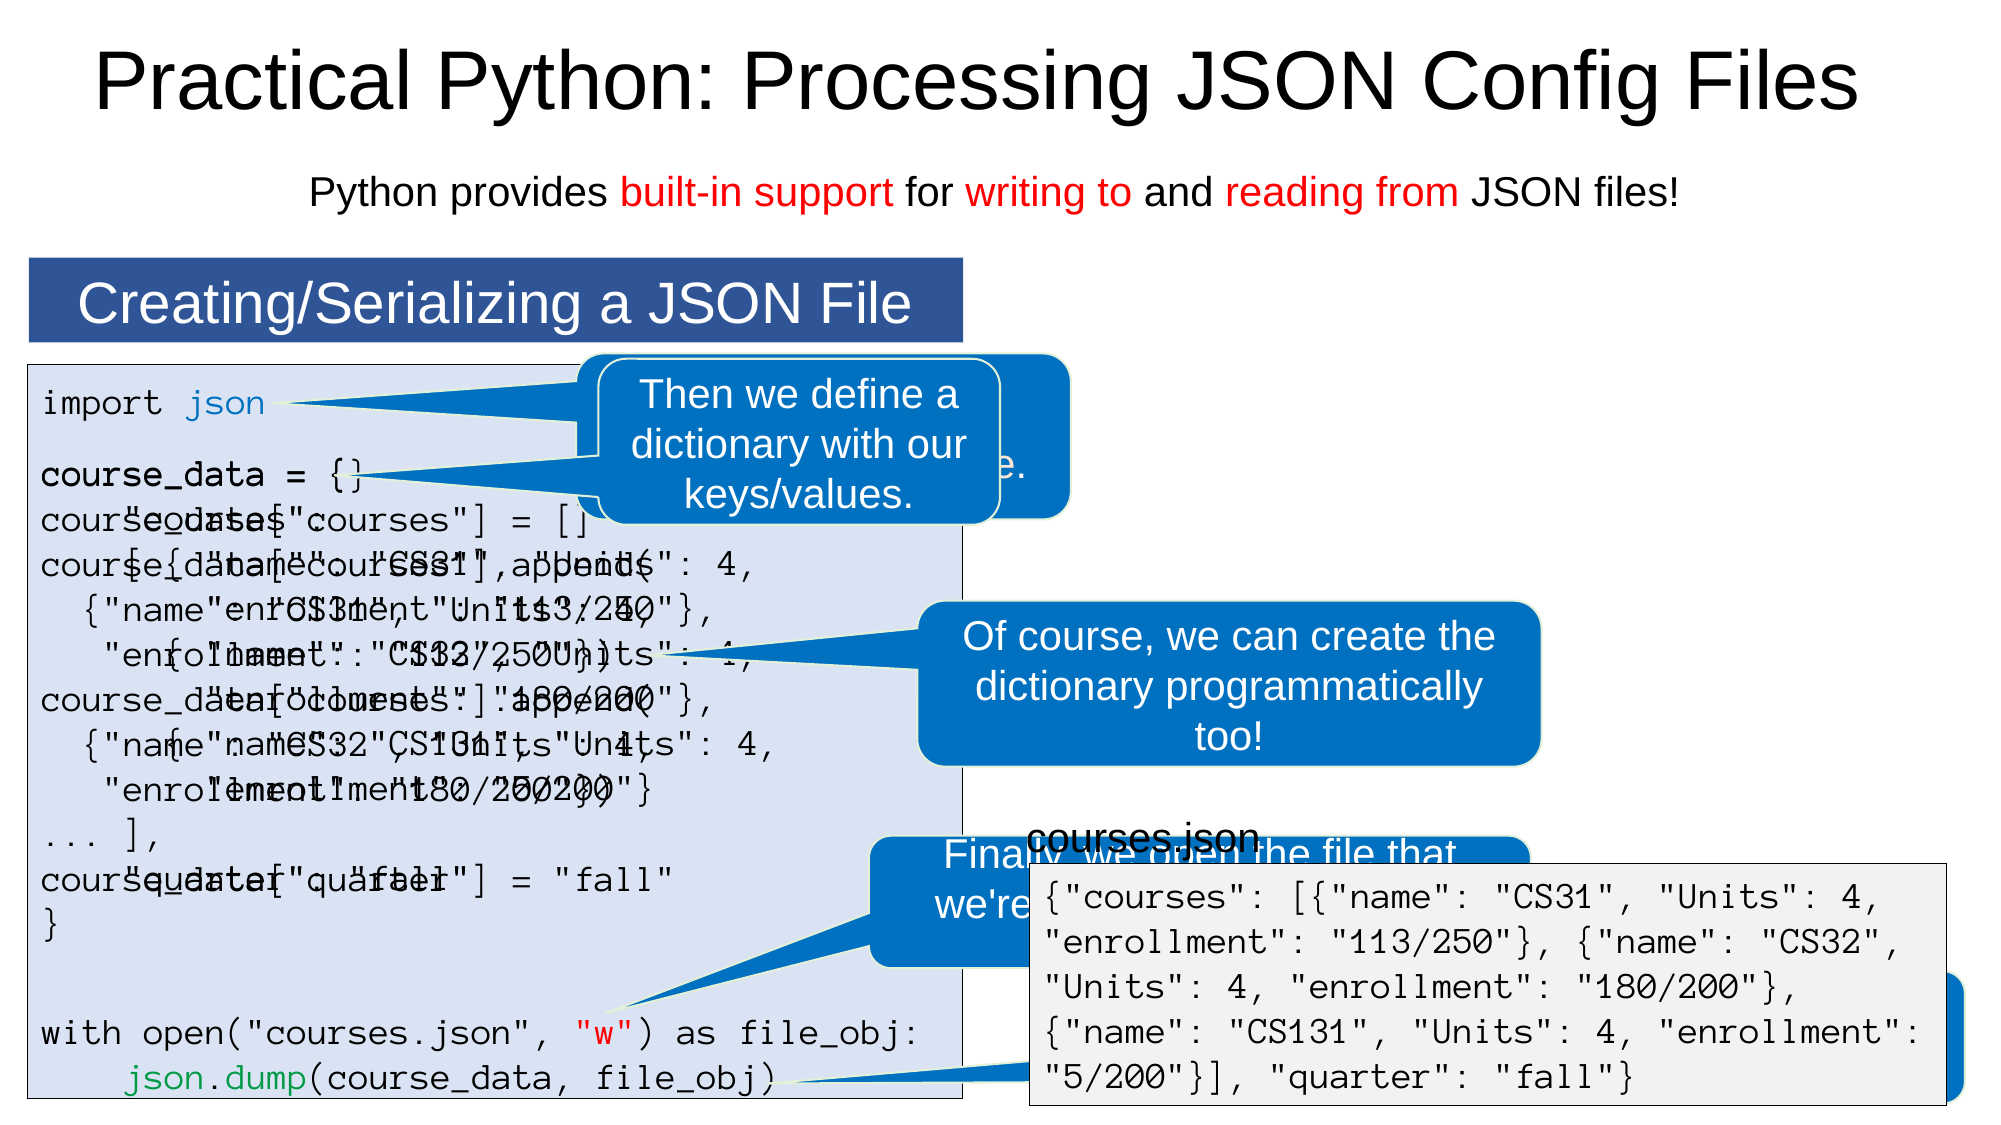

Practical Python: Processing JSON Config Files
Python provides built-in support for writing to and reading from JSON files!
Creating/Serializing a JSON File
First, we import Python's json module.
Then we define a dictionary with our keys/values.

import json
course_data = {
    "courses":
    [ { "name": "CS31", "Units": 4,
        "enrollment": "113/250"},
      { "name": "CS32", "Units": 4,
        "enrollment": "180/200"},
      { "name": "CS131", "Units": 4,
        "enrollment": "5/200"}
    ],
    "quarter": "fall"
}
course_data = {}
course_data["courses"] = []
course_data["courses"].append(
  {"name": "CS31", "Units": 4,
   "enrollment": "113/250"})
course_data["courses"].append(
  {"name": "CS32", "Units": 4,
   "enrollment": "180/200"})
...
course_data["quarter"] = "fall"
Of course, we can create the dictionary programmatically too!
courses.json
{"courses": [{"name": "CS31", "Units": 4, "enrollment": "113/250"}, {"name": "CS32", "Units": 4, "enrollment": "180/200"}, {"name": "CS131", "Units": 4, "enrollment": "5/200"}], "quarter": "fall"}
Finally, we open the file that we're saving the JSON to for writing...
and use the json module's dump() function to save our object in JSON format.
with open("courses.json", "w") as file_obj:
    json.dump(course_data, file_obj)